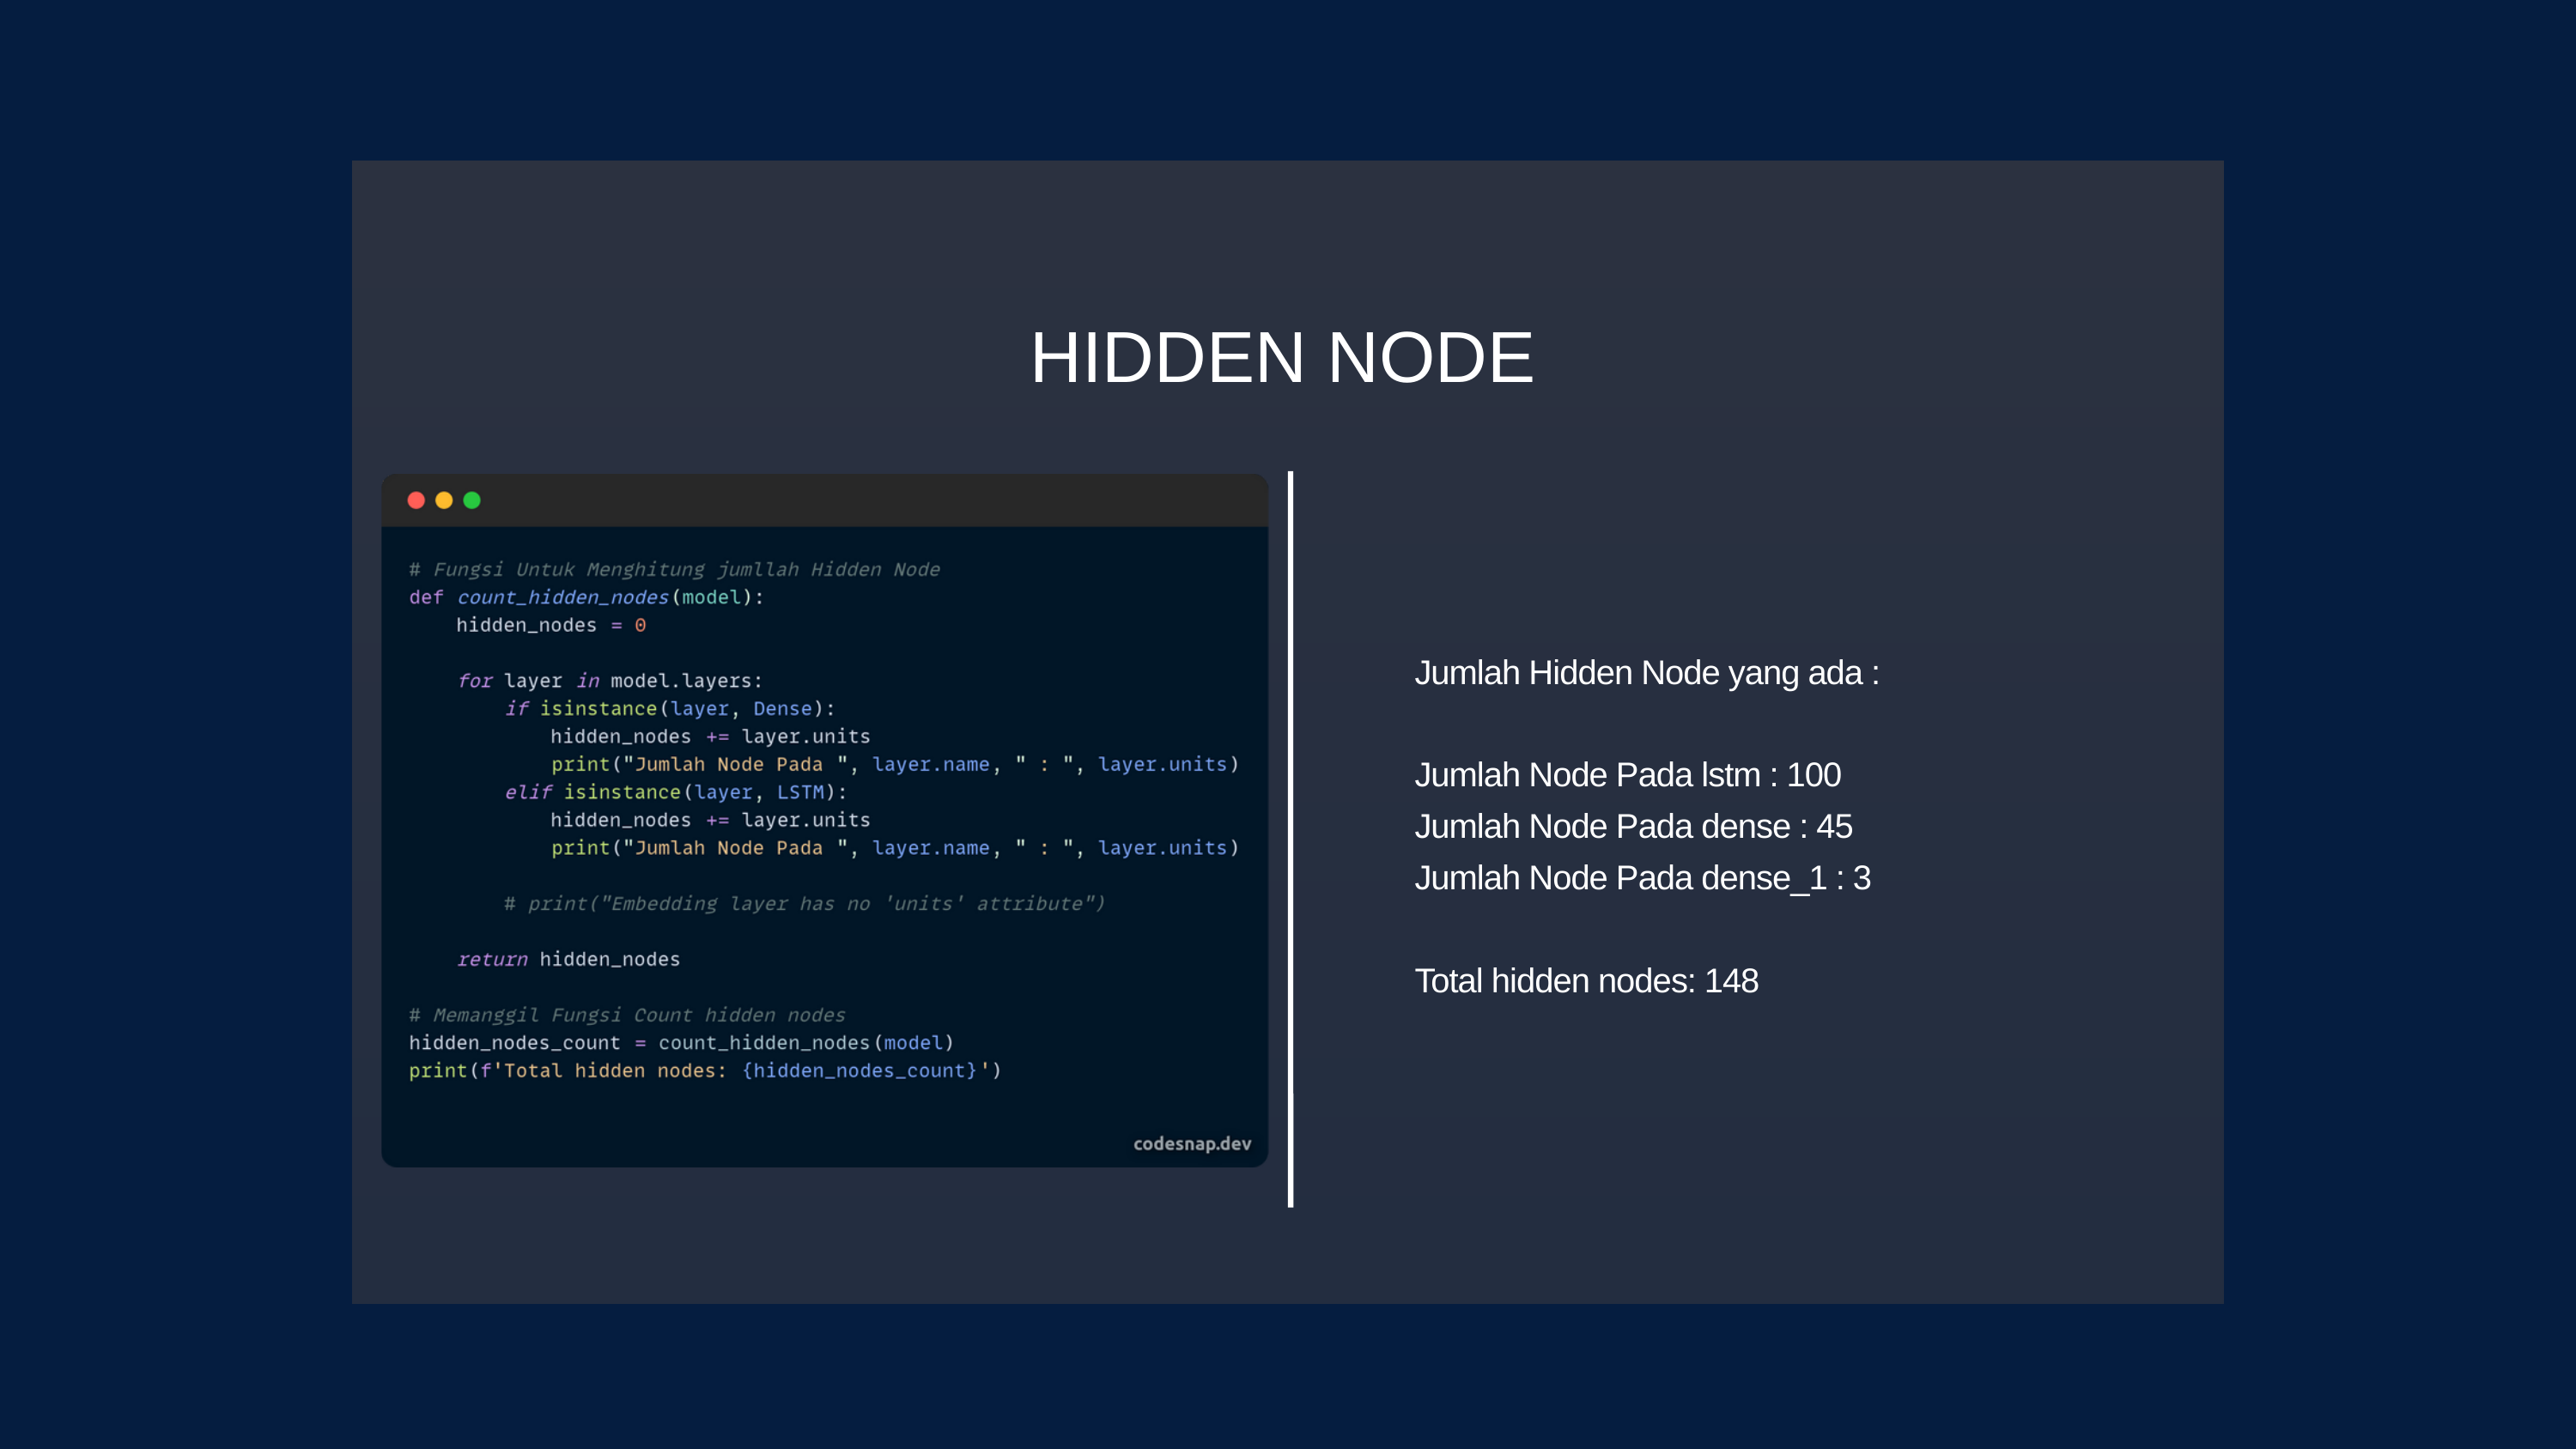

HIDDEN NODE

Jumlah Hidden Node yang ada :

Jumlah Node Pada lstm : 100
Jumlah Node Pada dense : 45
Jumlah Node Pada dense_1 : 3

Total hidden nodes: 148